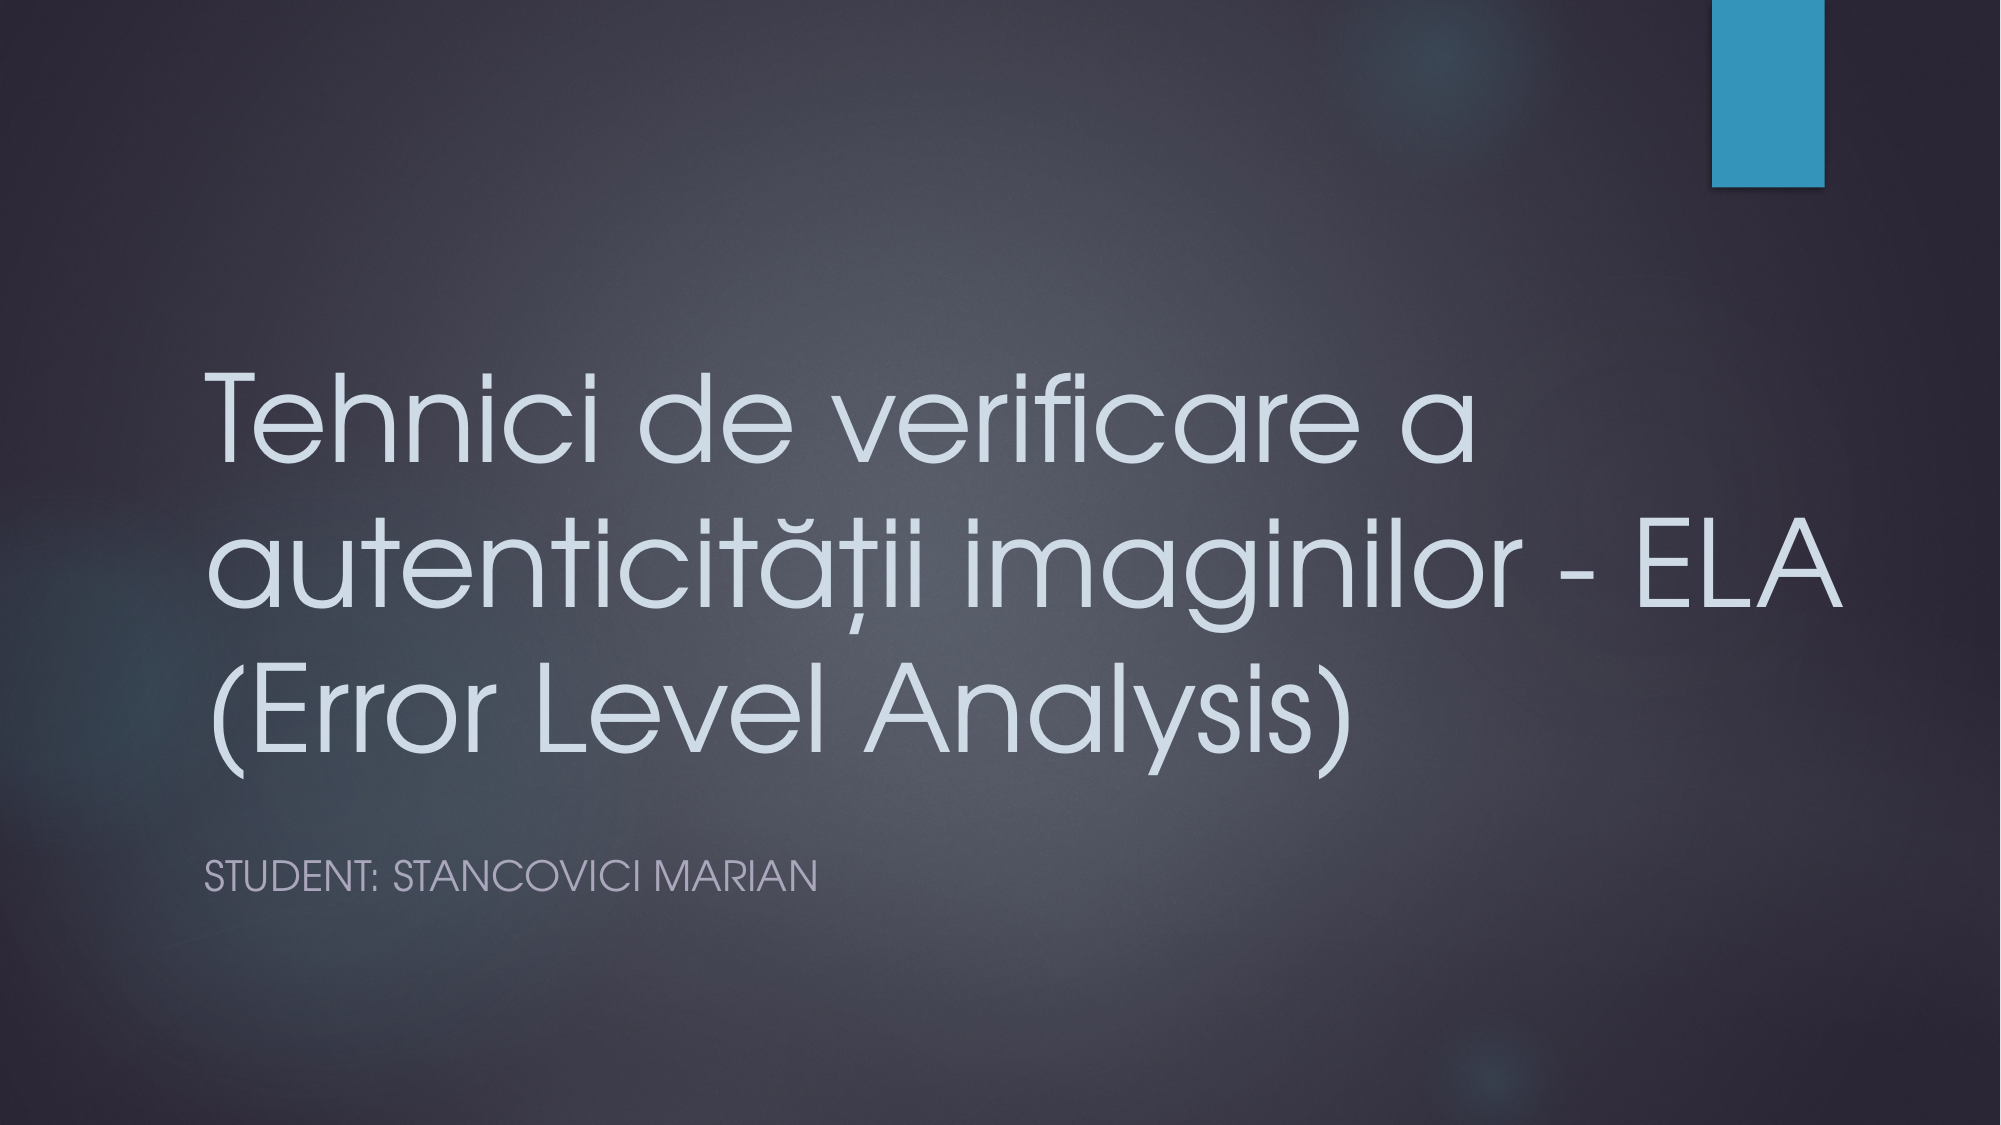

# Tehnici de verificare a autenticității imaginilor - ELA (Error Level Analysis)
Student: stancovici marian